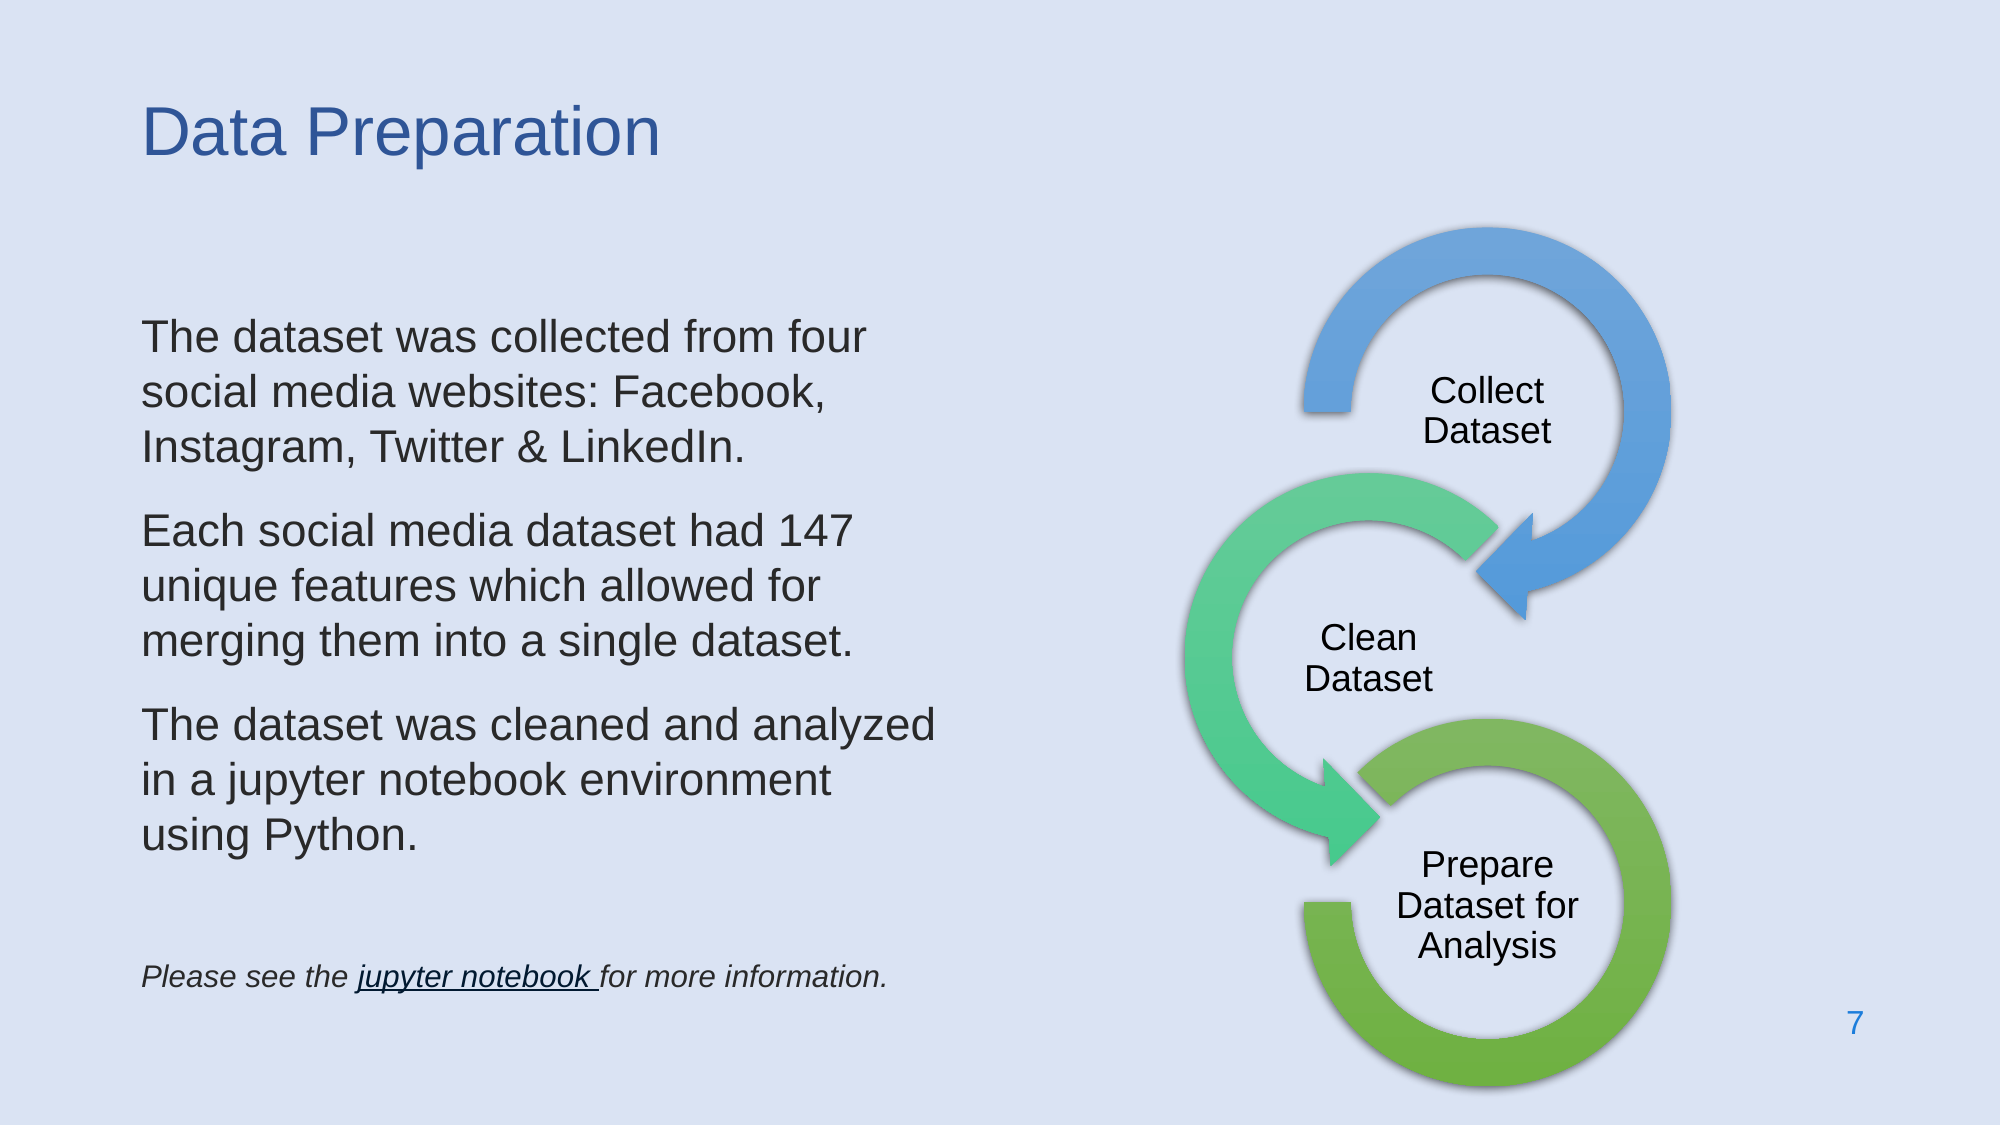

Data Preparation
Collect Dataset
Clean Dataset
Prepare Dataset for Analysis
The dataset was collected from four social media websites: Facebook, Instagram, Twitter & LinkedIn.
Each social media dataset had 147 unique features which allowed for merging them into a single dataset.
The dataset was cleaned and analyzed in a jupyter notebook environment using Python.

Please see the jupyter notebook for more information.

7